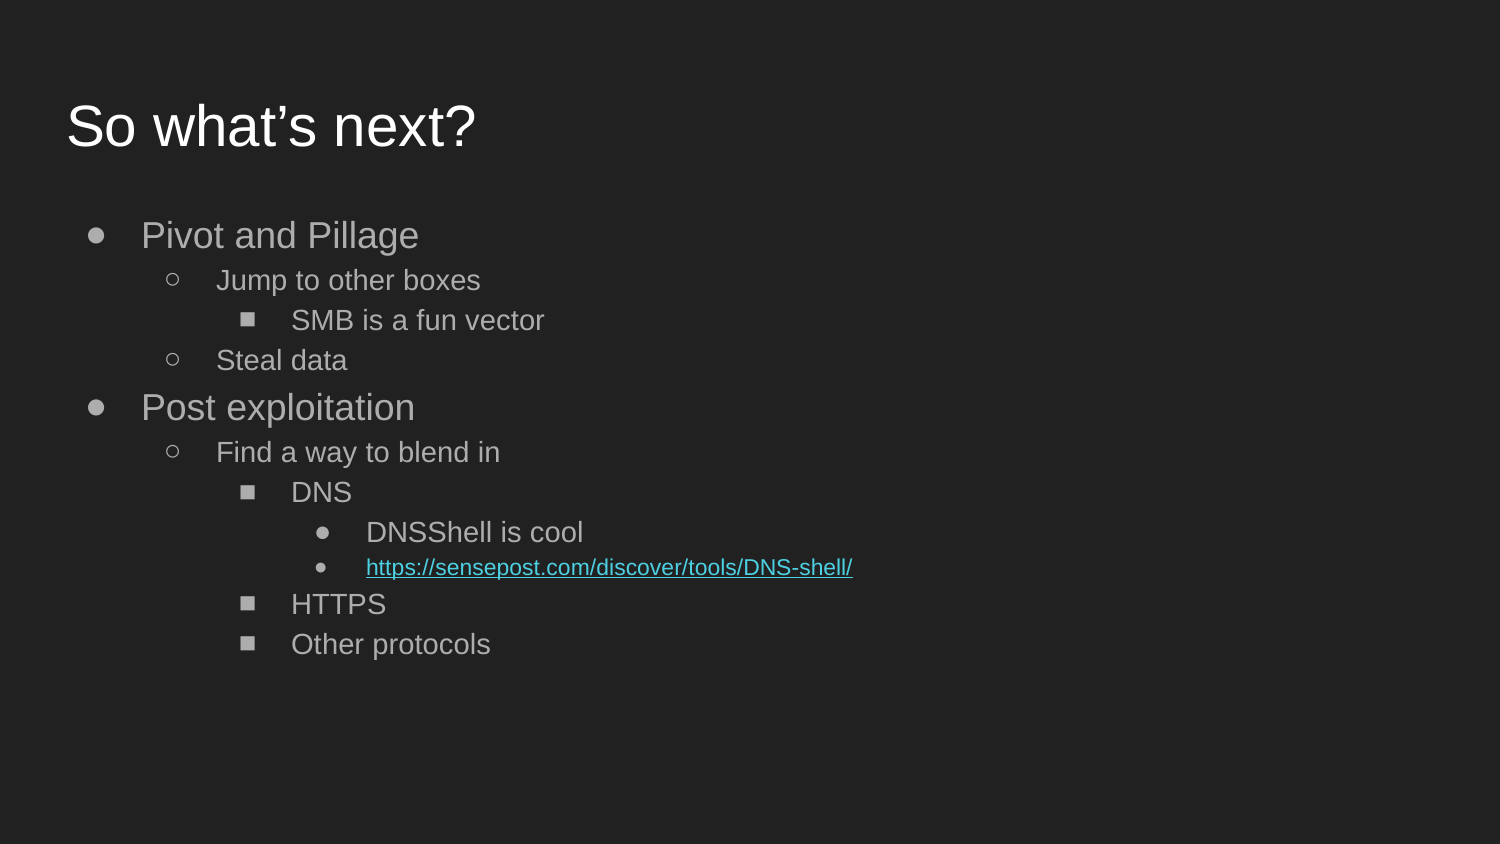

# So what’s next?
Pivot and Pillage
Jump to other boxes
SMB is a fun vector
Steal data
Post exploitation
Find a way to blend in
DNS
DNSShell is cool
https://sensepost.com/discover/tools/DNS-shell/
HTTPS
Other protocols